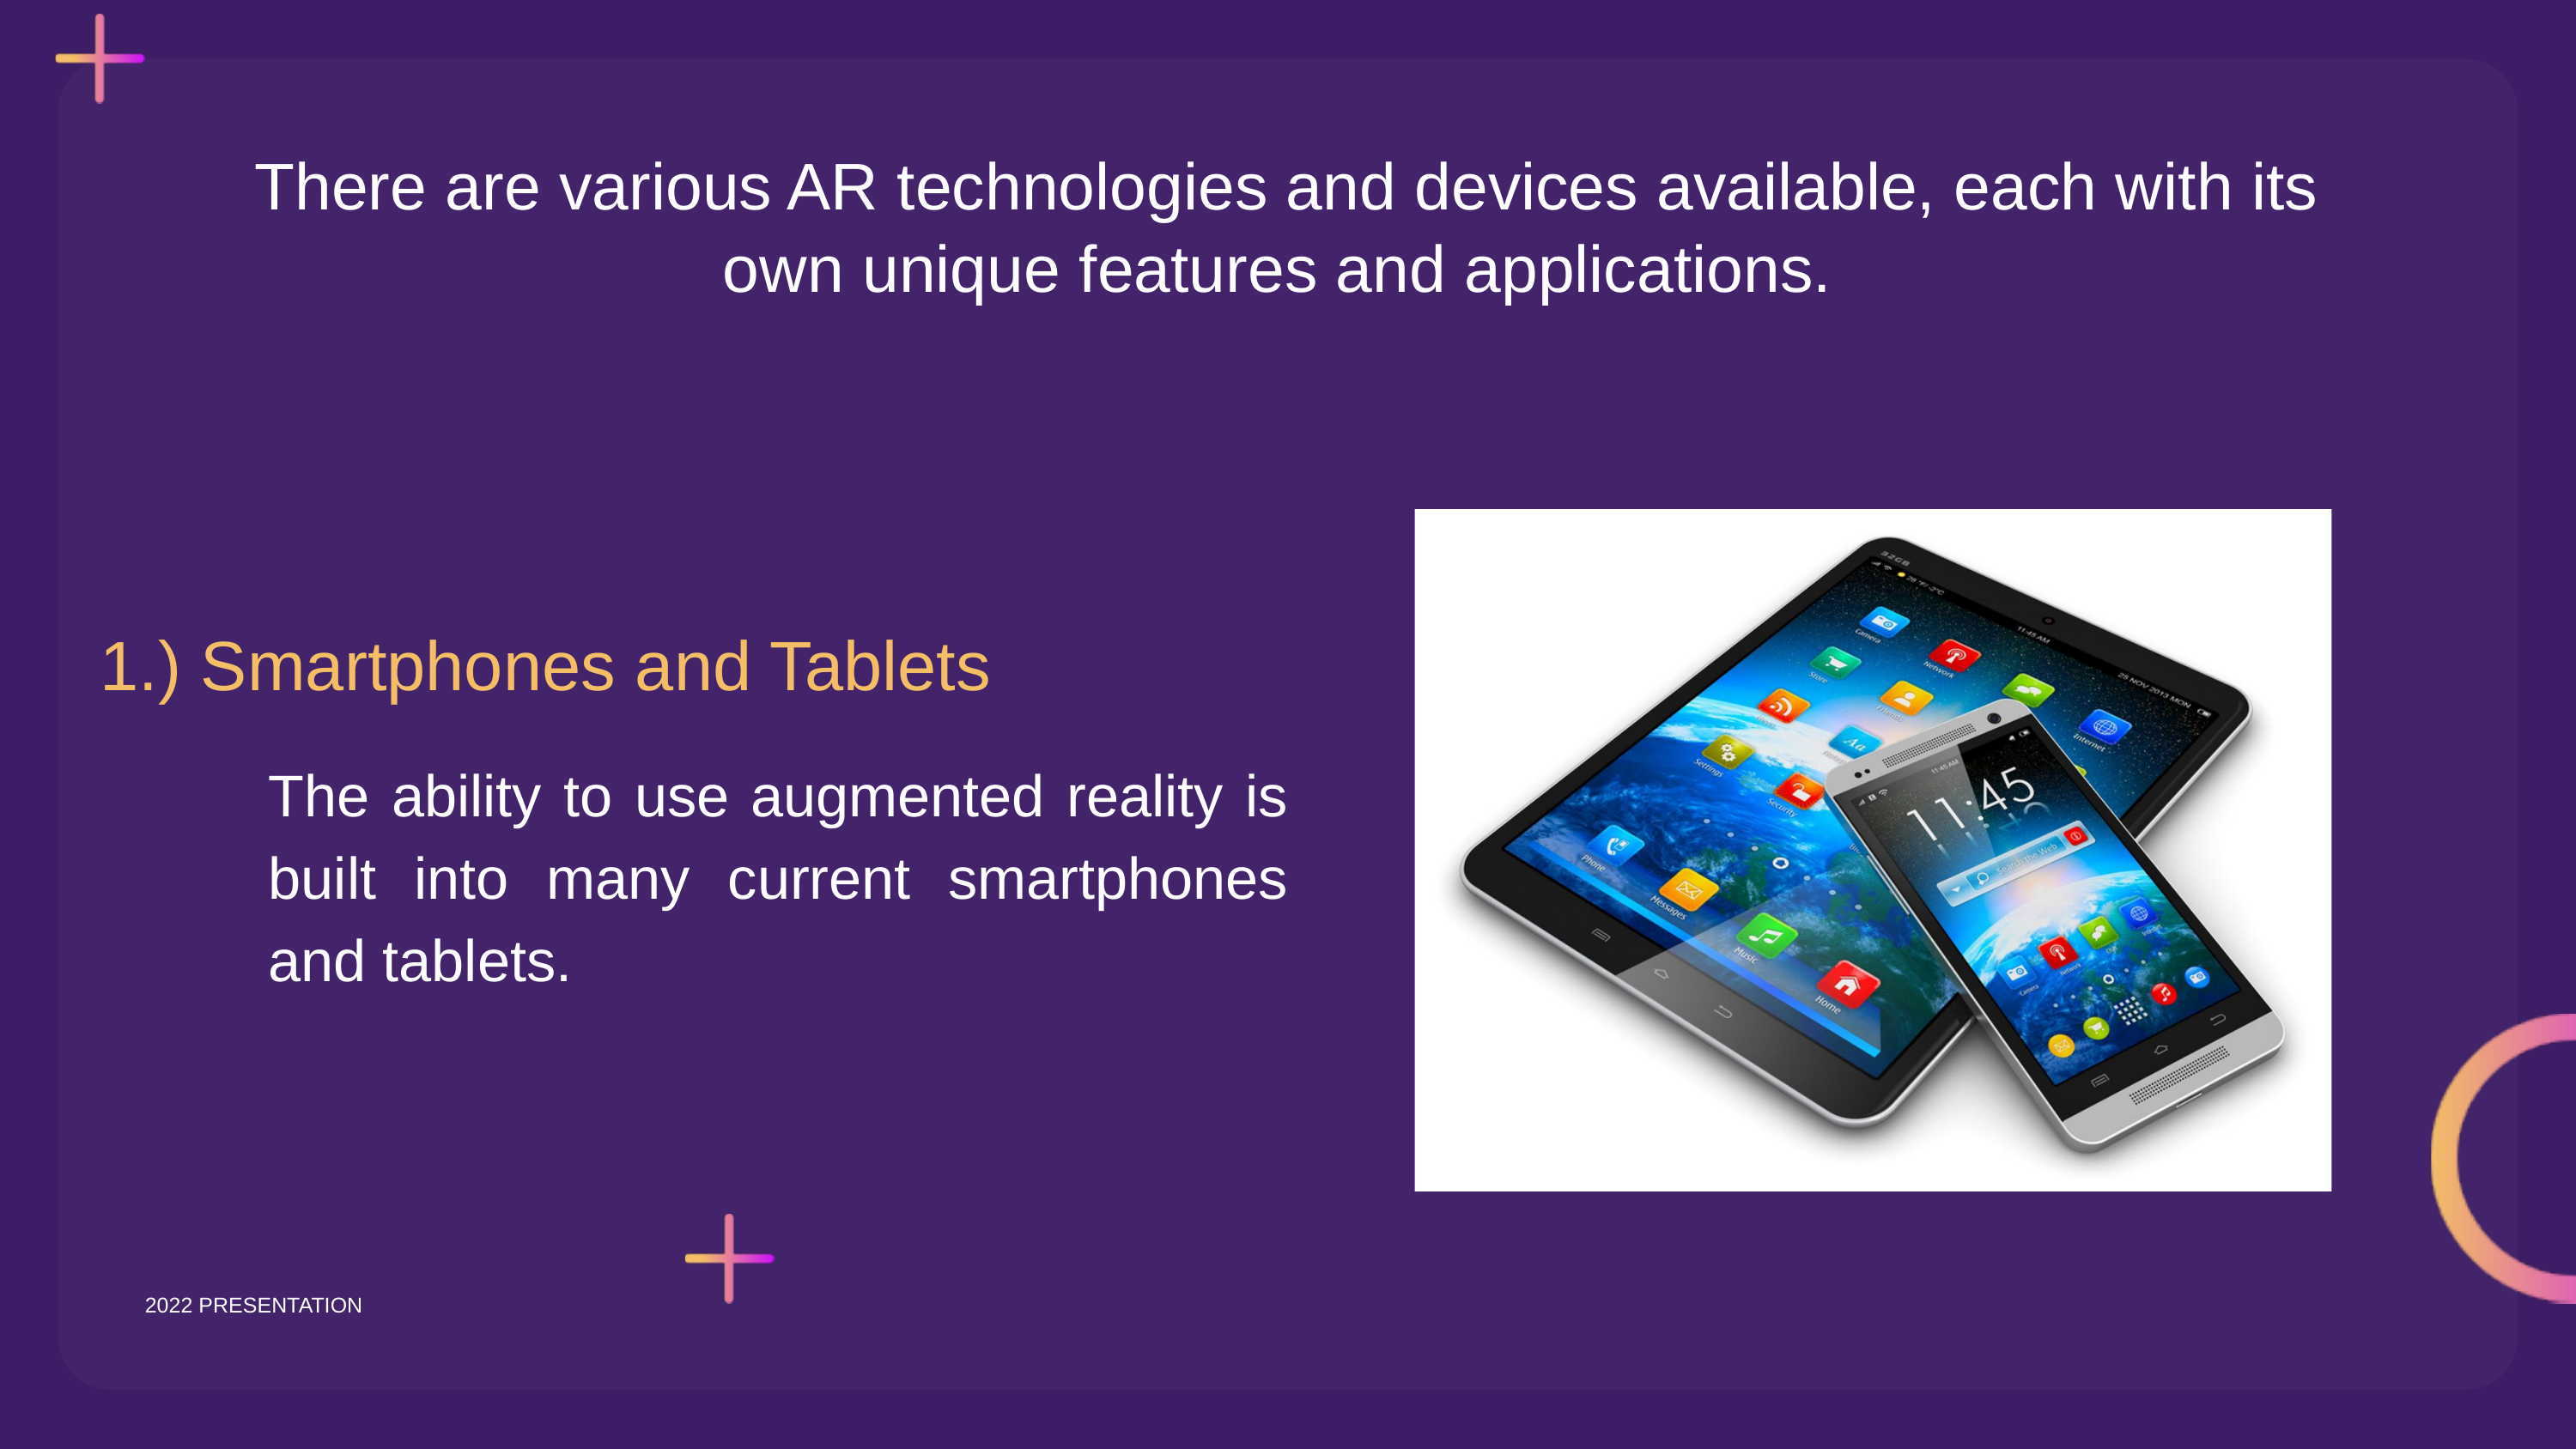

There are various AR technologies and devices available, each with its own unique features and applications.

1.) Smartphones and Tablets
The ability to use augmented reality is built into many current smartphones and tablets.

2022 PRESENTATION